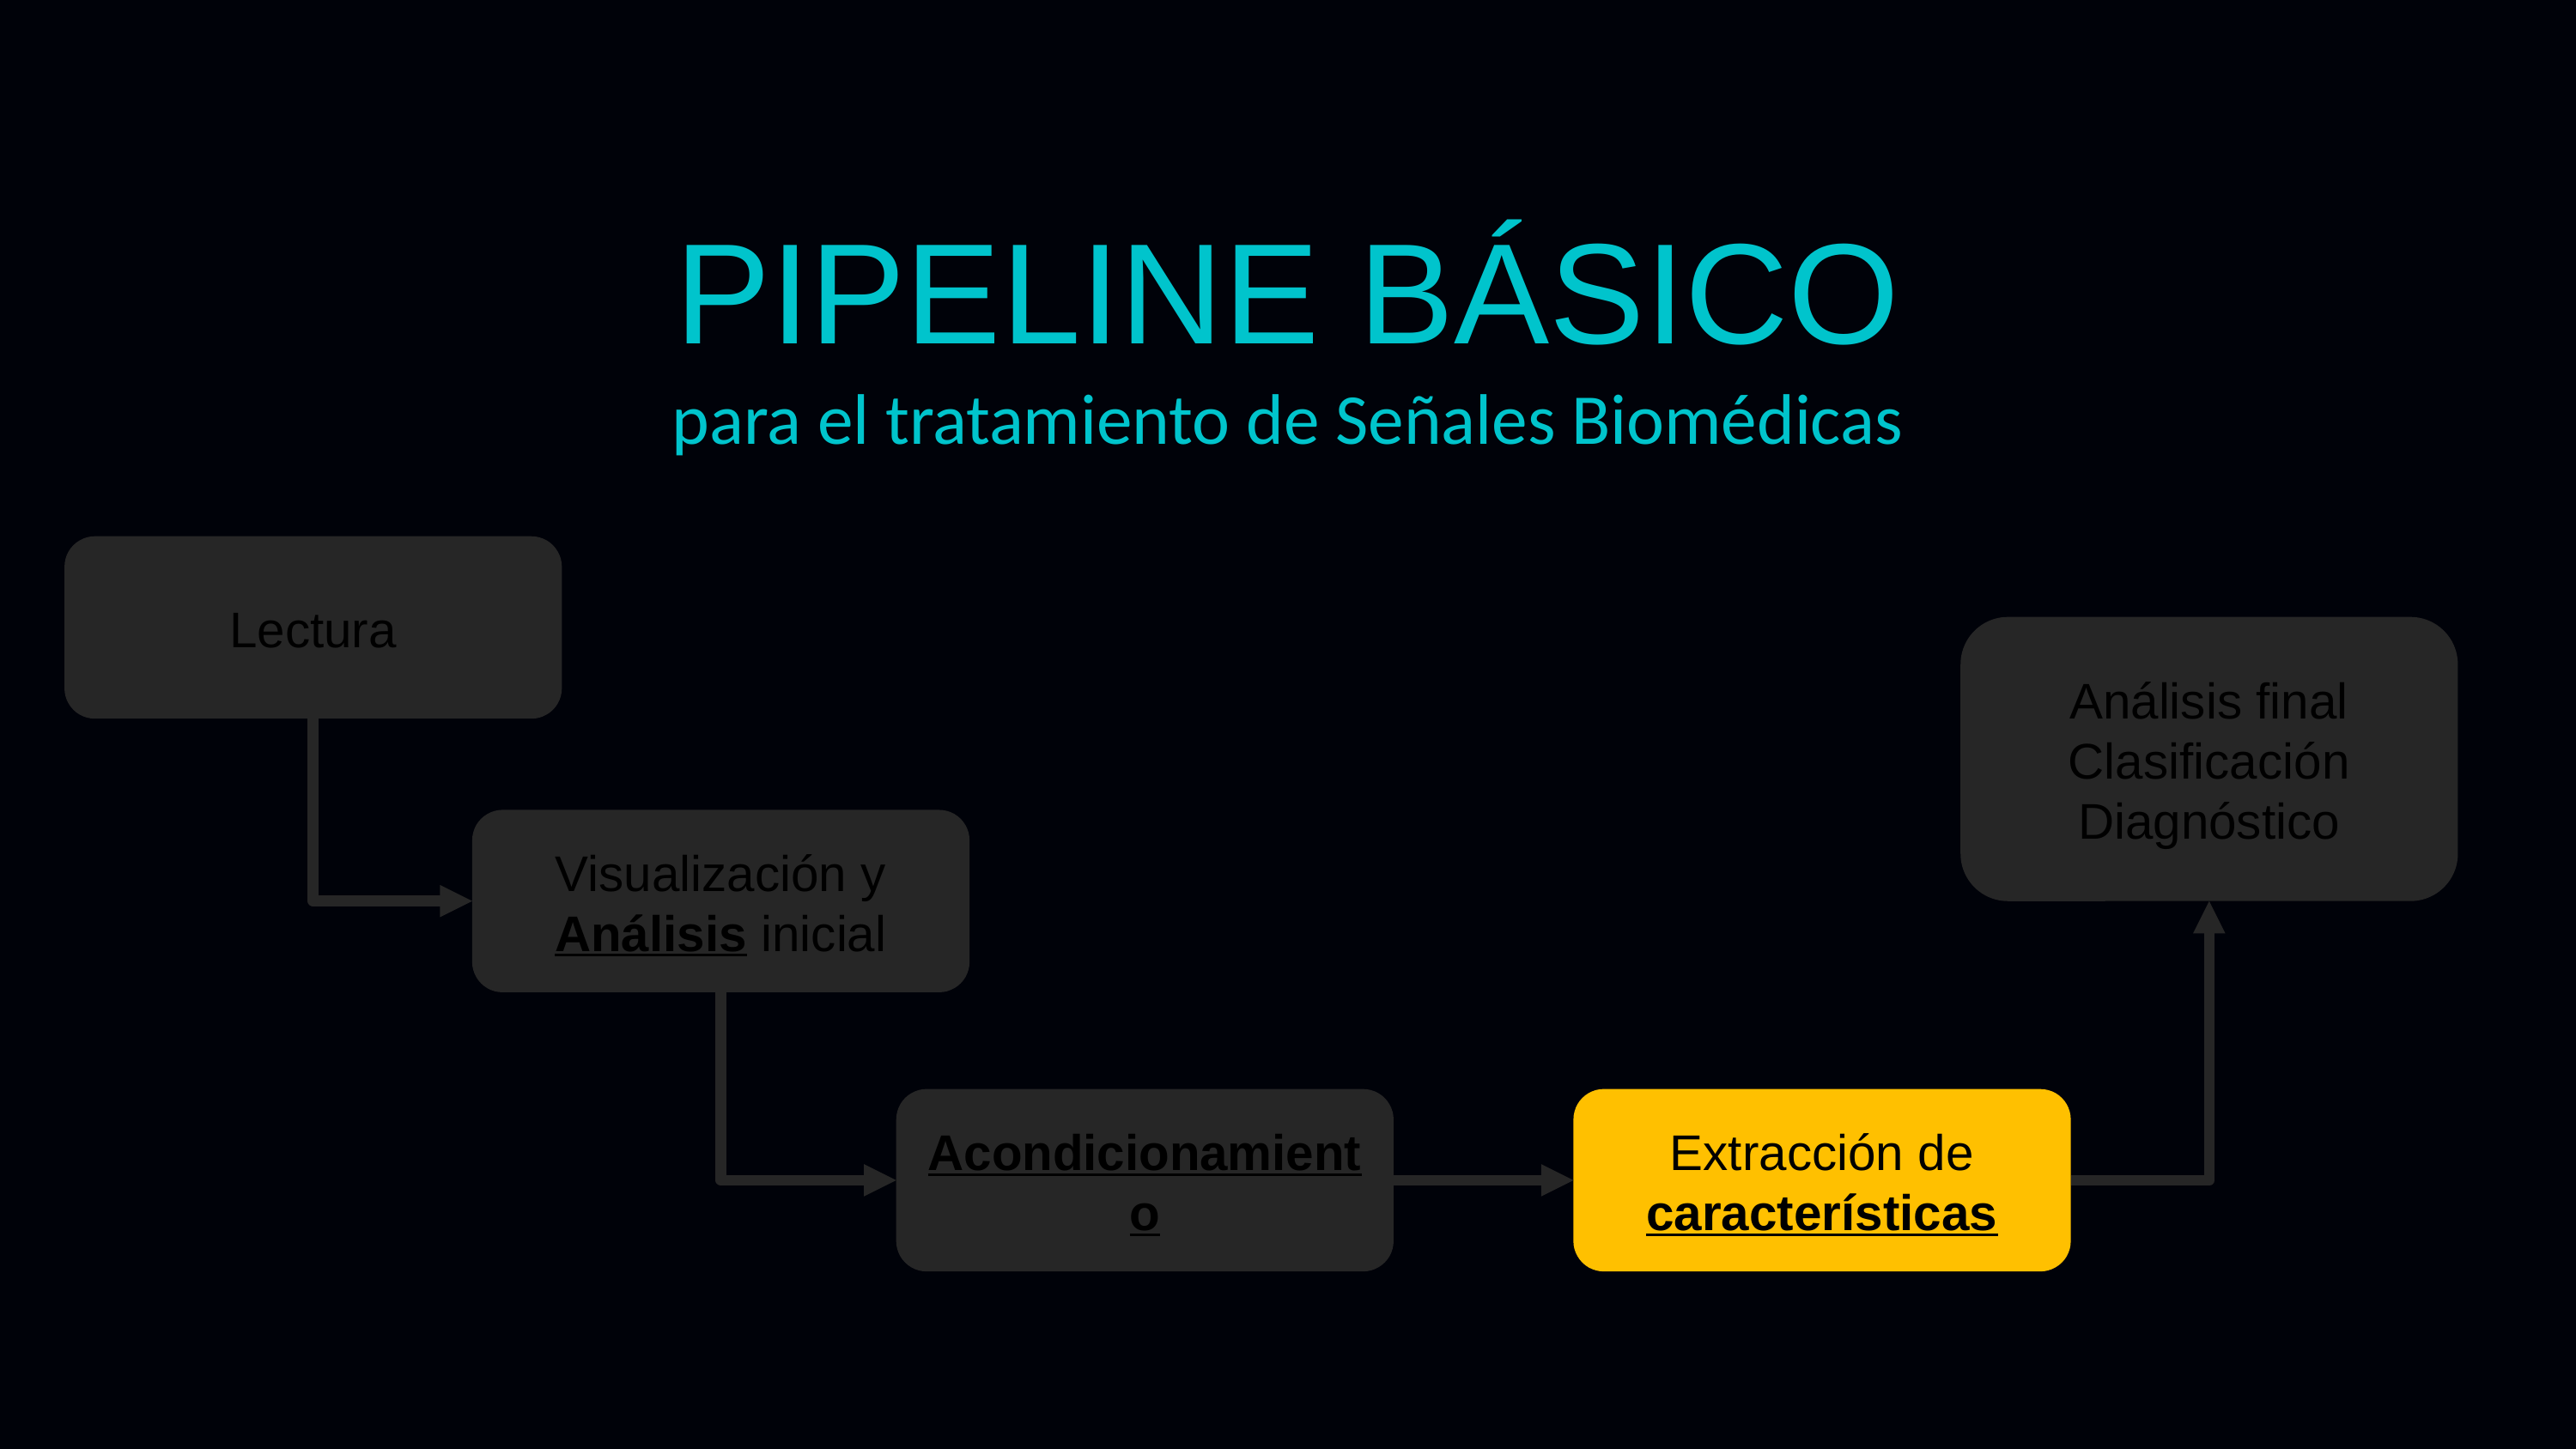

PIPELINE BÁSICO
para el tratamiento de Señales Biomédicas
Lectura
Análisis final
Clasificación Diagnóstico
Visualización y Análisis inicial
Acondicionamiento
Extracción de características